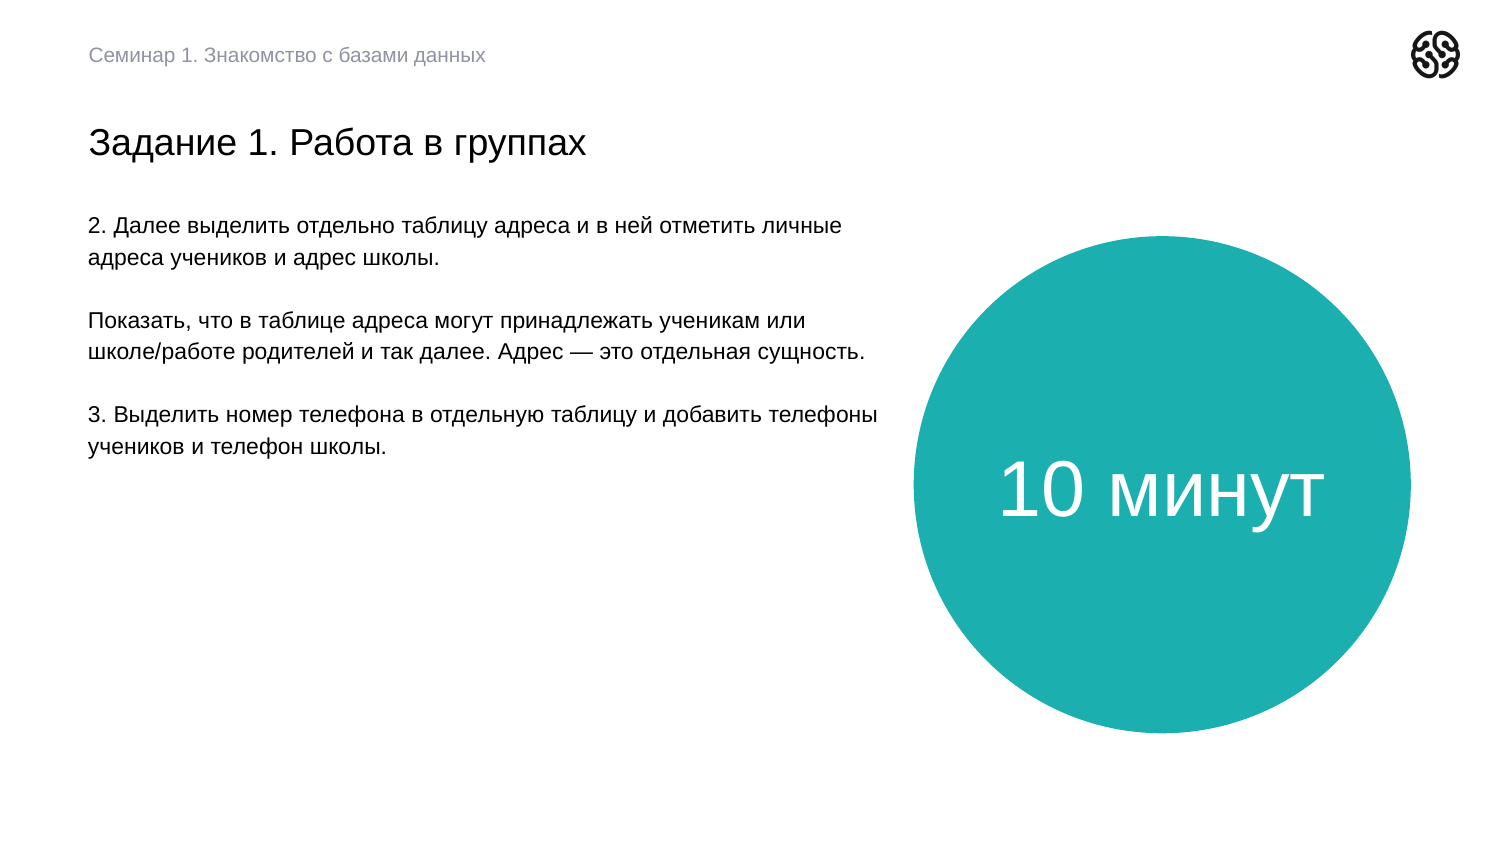

Семинар 1. Знакомство с базами данных
Задание 1. Работа в группах
2. Далее выделить отдельно таблицу адреса и в ней отметить личные адреса учеников и адрес школы.

Показать, что в таблице адреса могут принадлежать ученикам или школе/работе родителей и так далее. Адрес — это отдельная сущность.

3. Выделить номер телефона в отдельную таблицу и добавить телефоны учеников и телефон школы.
10 минут